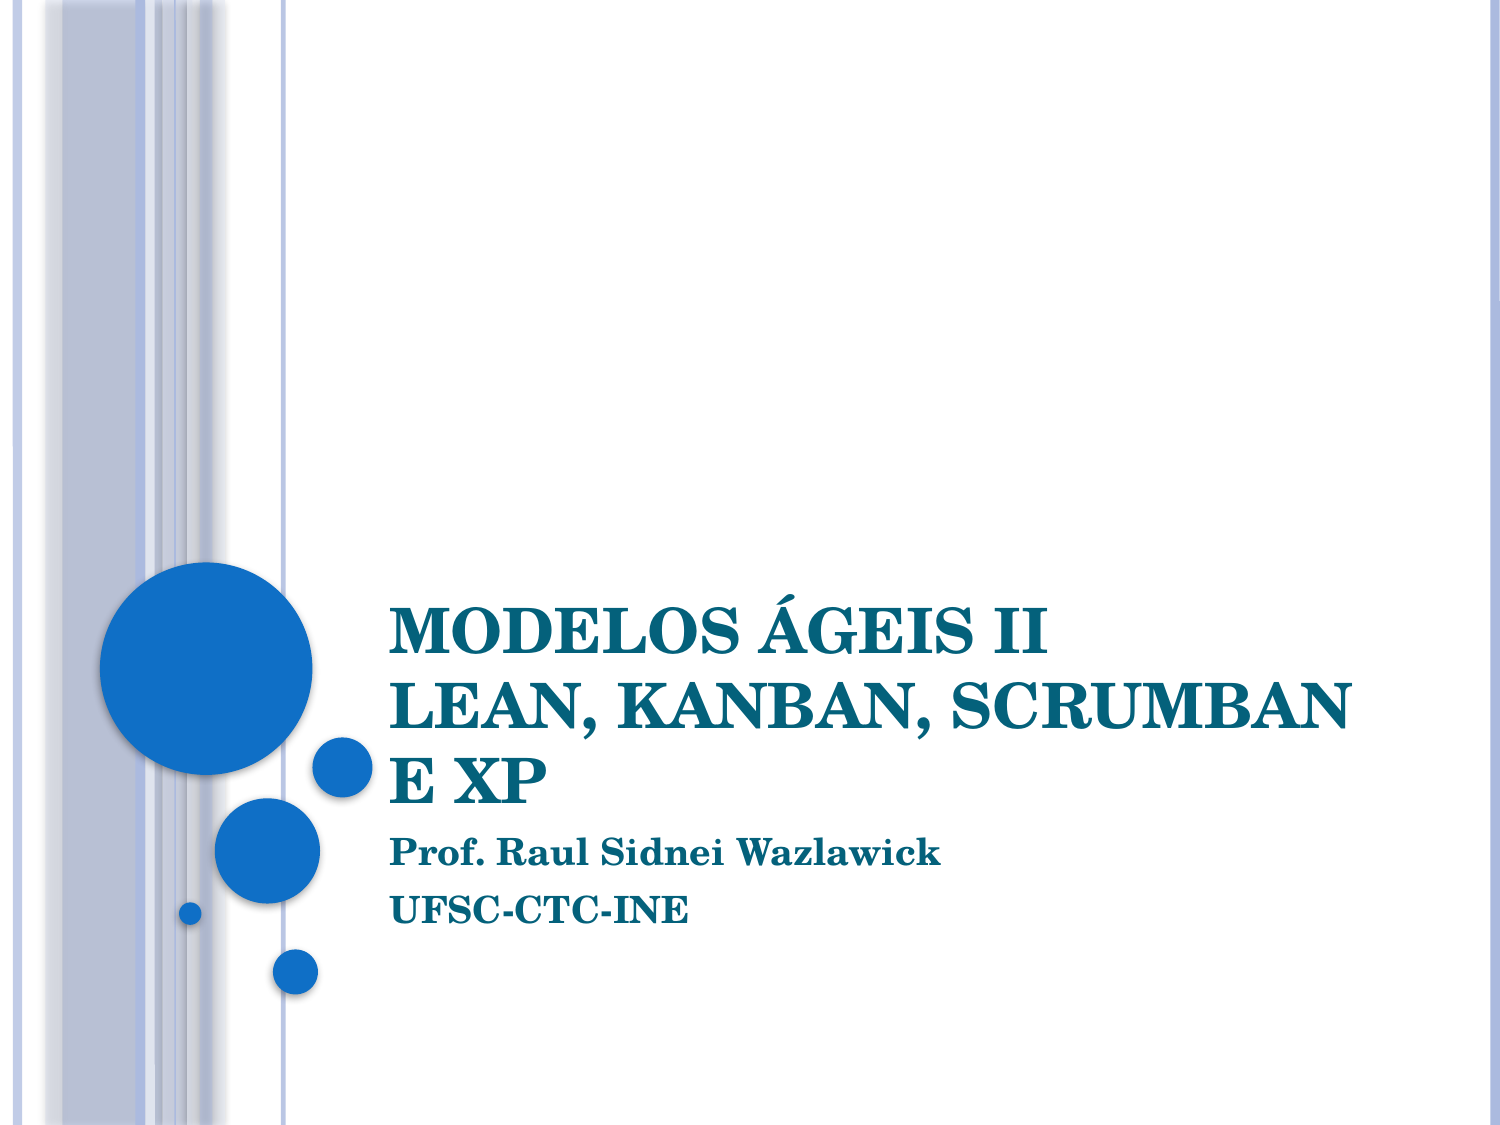

# MODELOS ÁGEIS II Lean, Kanban, Scrumban e XP
Prof. Raul Sidnei Wazlawick
UFSC-CTC-INE